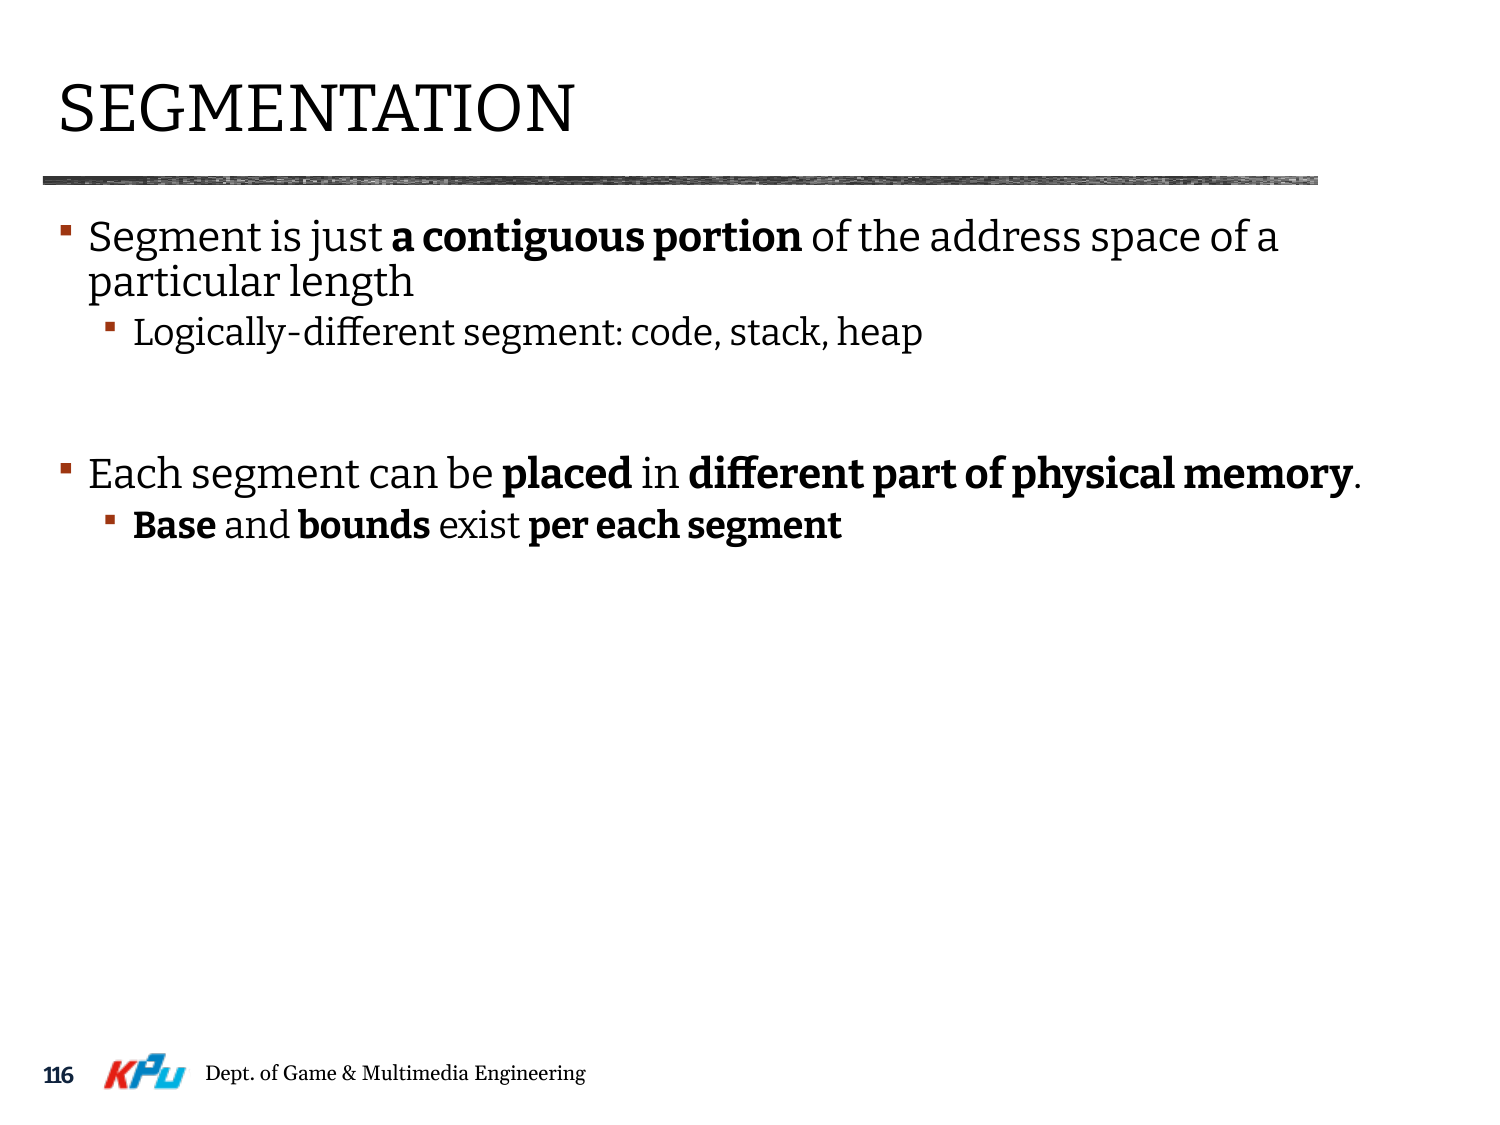

# Segmentation
Segment is just a contiguous portion of the address space of a particular length
Logically-different segment: code, stack, heap

Each segment can be placed in different part of physical memory.
Base and bounds exist per each segment

Dept. of Game & Multimedia Engineering
116